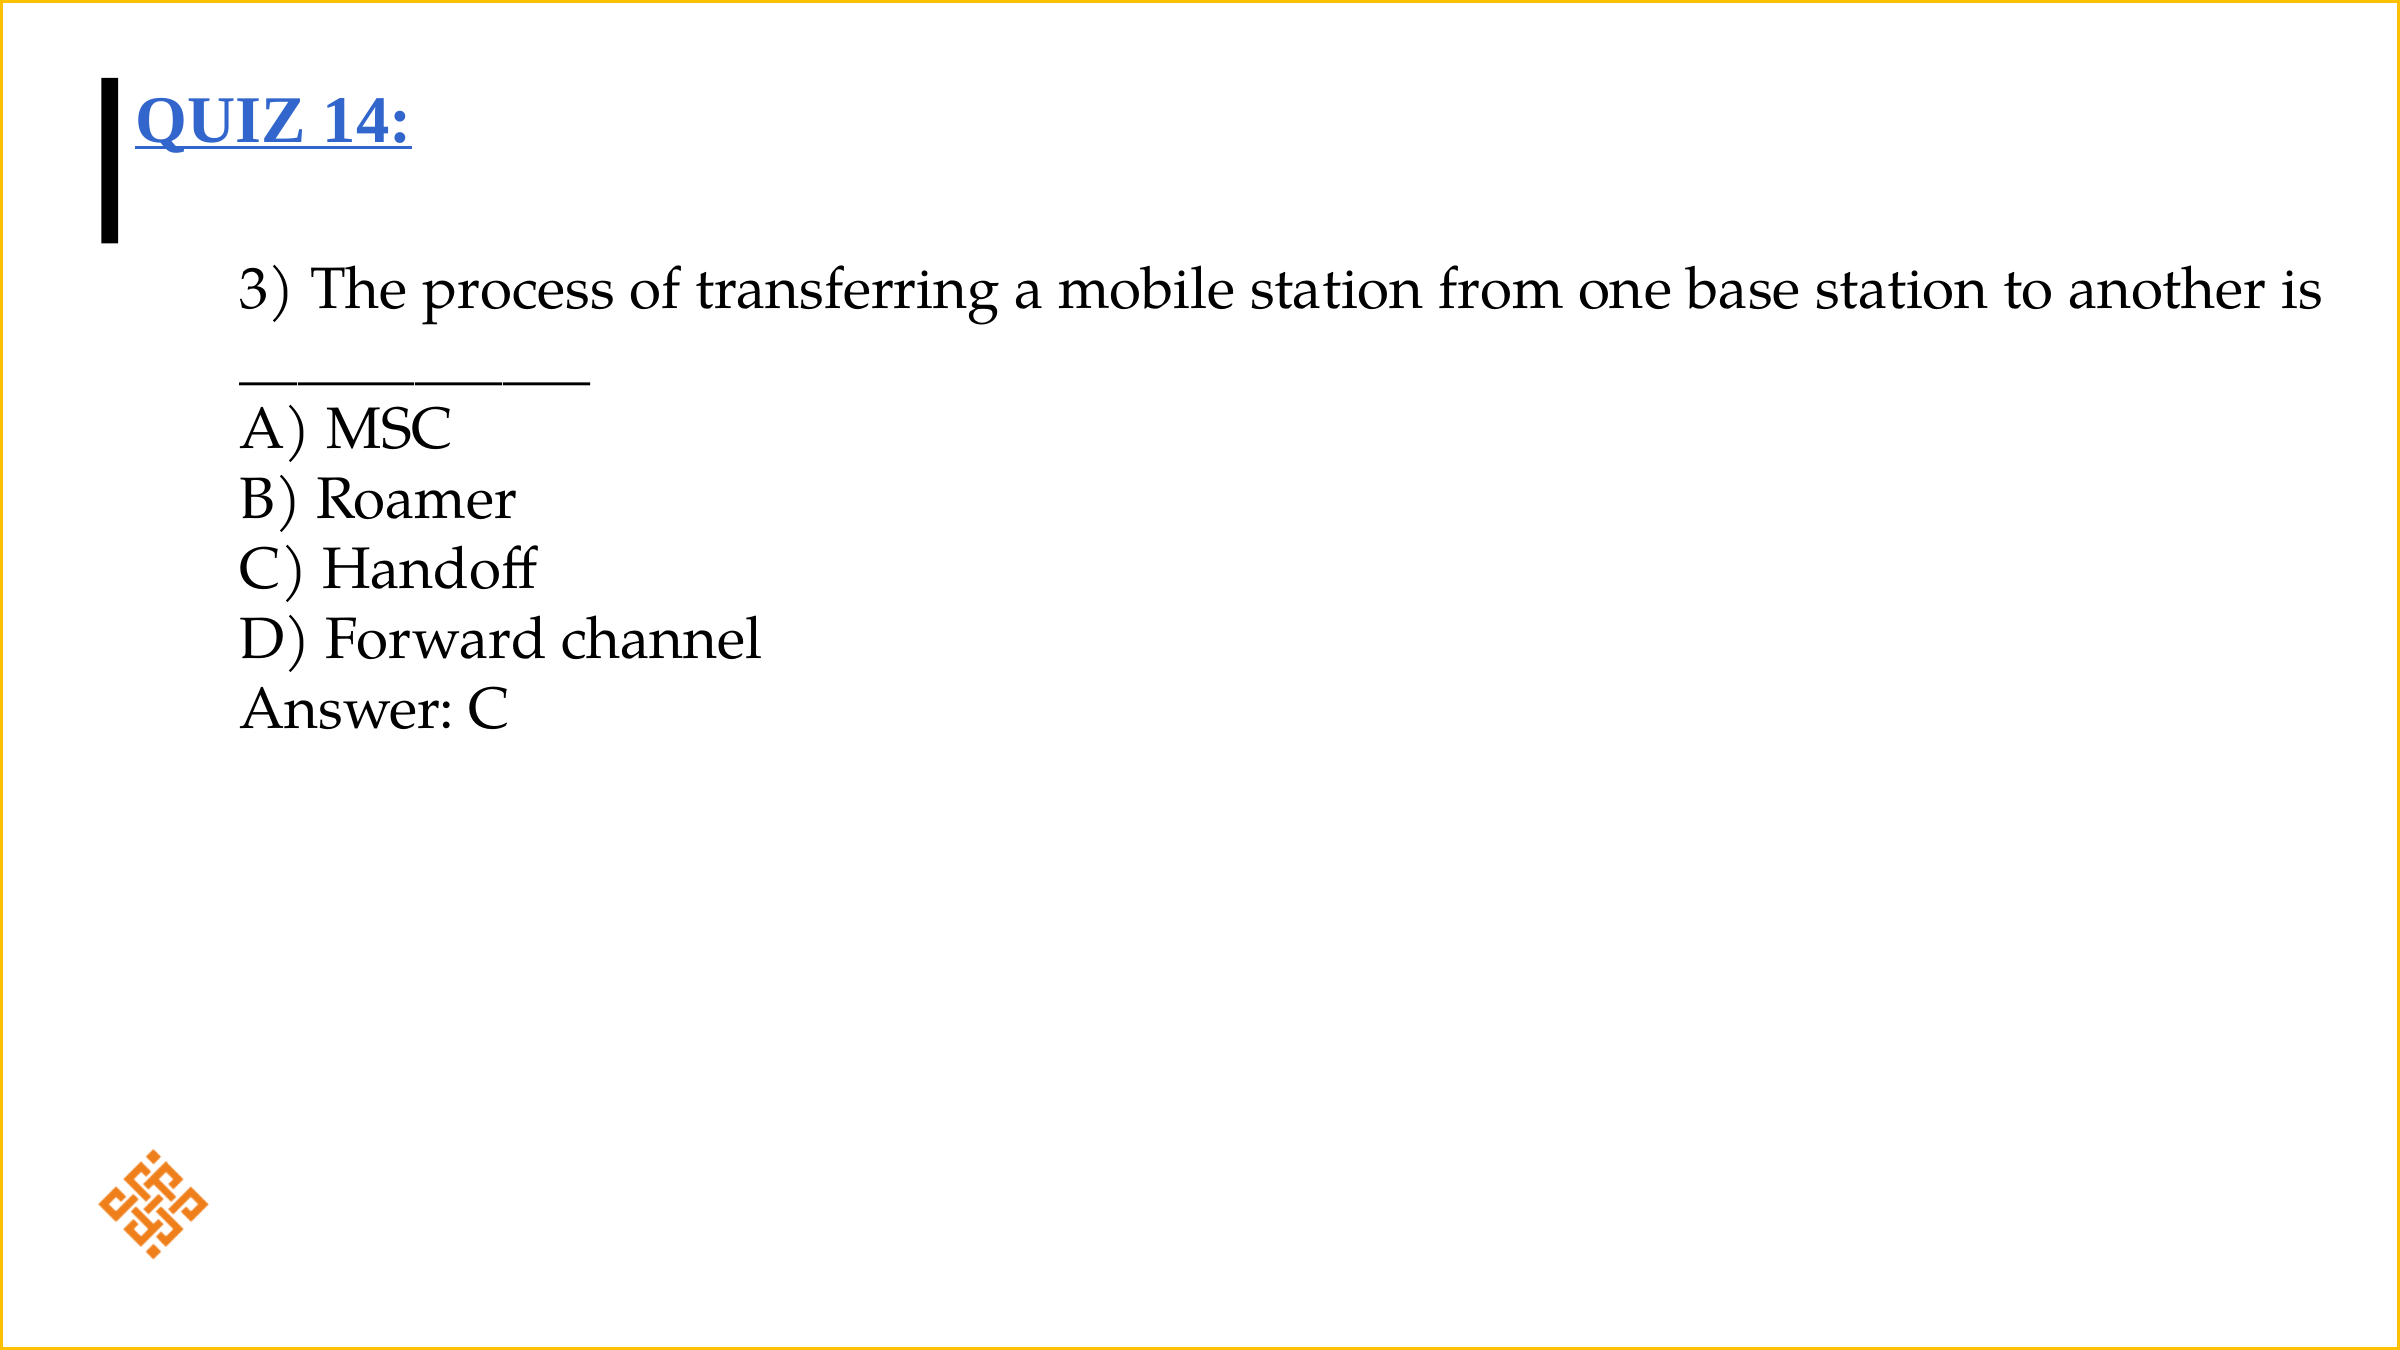

# Quiz 14:
3) The process of transferring a mobile station from one base station to another is ____________
A) MSC
B) Roamer
C) Handoff
D) Forward channel
Answer: C